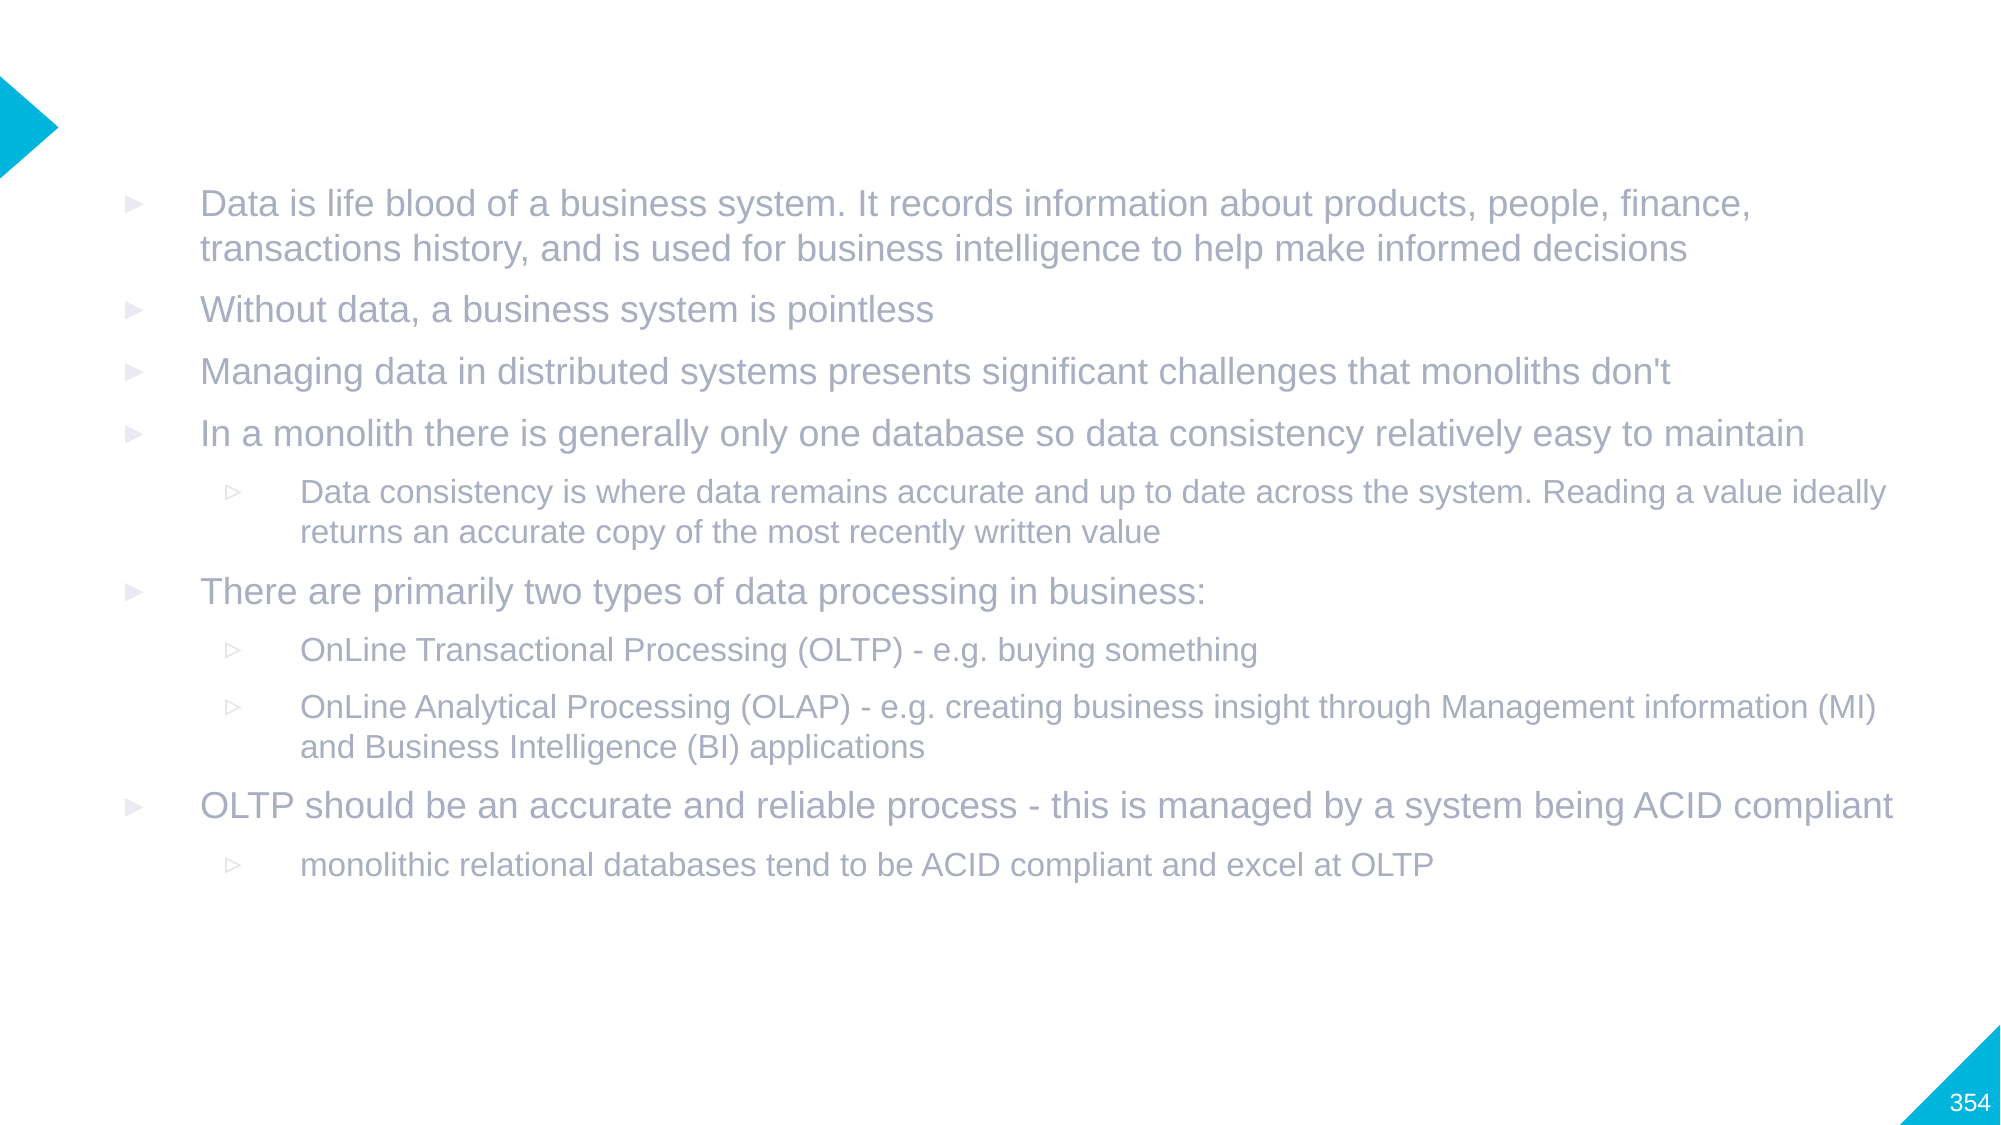

#
Data is life blood of a business system. It records information about products, people, finance, transactions history, and is used for business intelligence to help make informed decisions
Without data, a business system is pointless
Managing data in distributed systems presents significant challenges that monoliths don't
In a monolith there is generally only one database so data consistency relatively easy to maintain
Data consistency is where data remains accurate and up to date across the system. Reading a value ideally returns an accurate copy of the most recently written value
There are primarily two types of data processing in business:
OnLine Transactional Processing (OLTP) - e.g. buying something
OnLine Analytical Processing (OLAP) - e.g. creating business insight through Management information (MI) and Business Intelligence (BI) applications
OLTP should be an accurate and reliable process - this is managed by a system being ACID compliant
monolithic relational databases tend to be ACID compliant and excel at OLTP

354